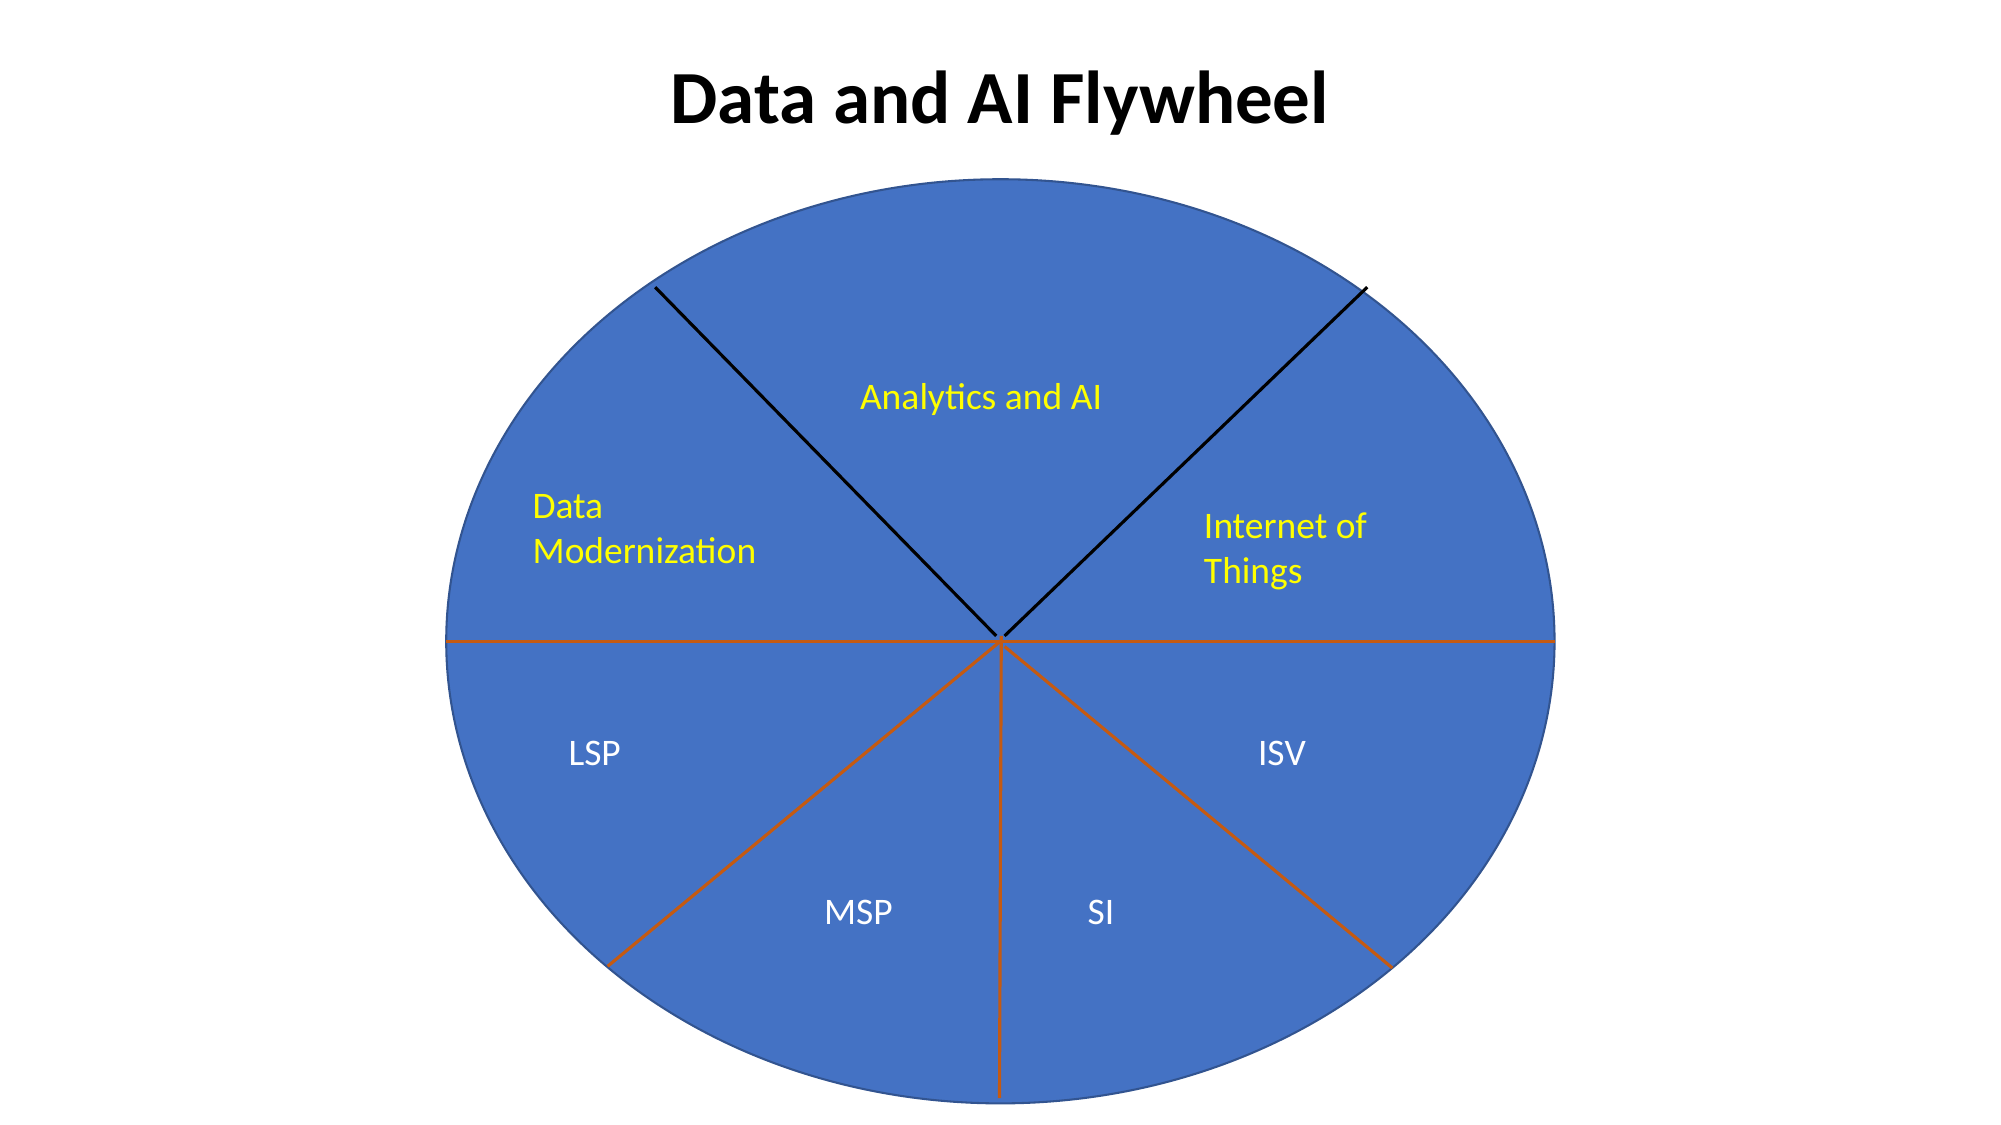

Data and AI Flywheel

Analytics and AI
Data Modernization
Internet of Things
LSP
ISV

MSP
SI